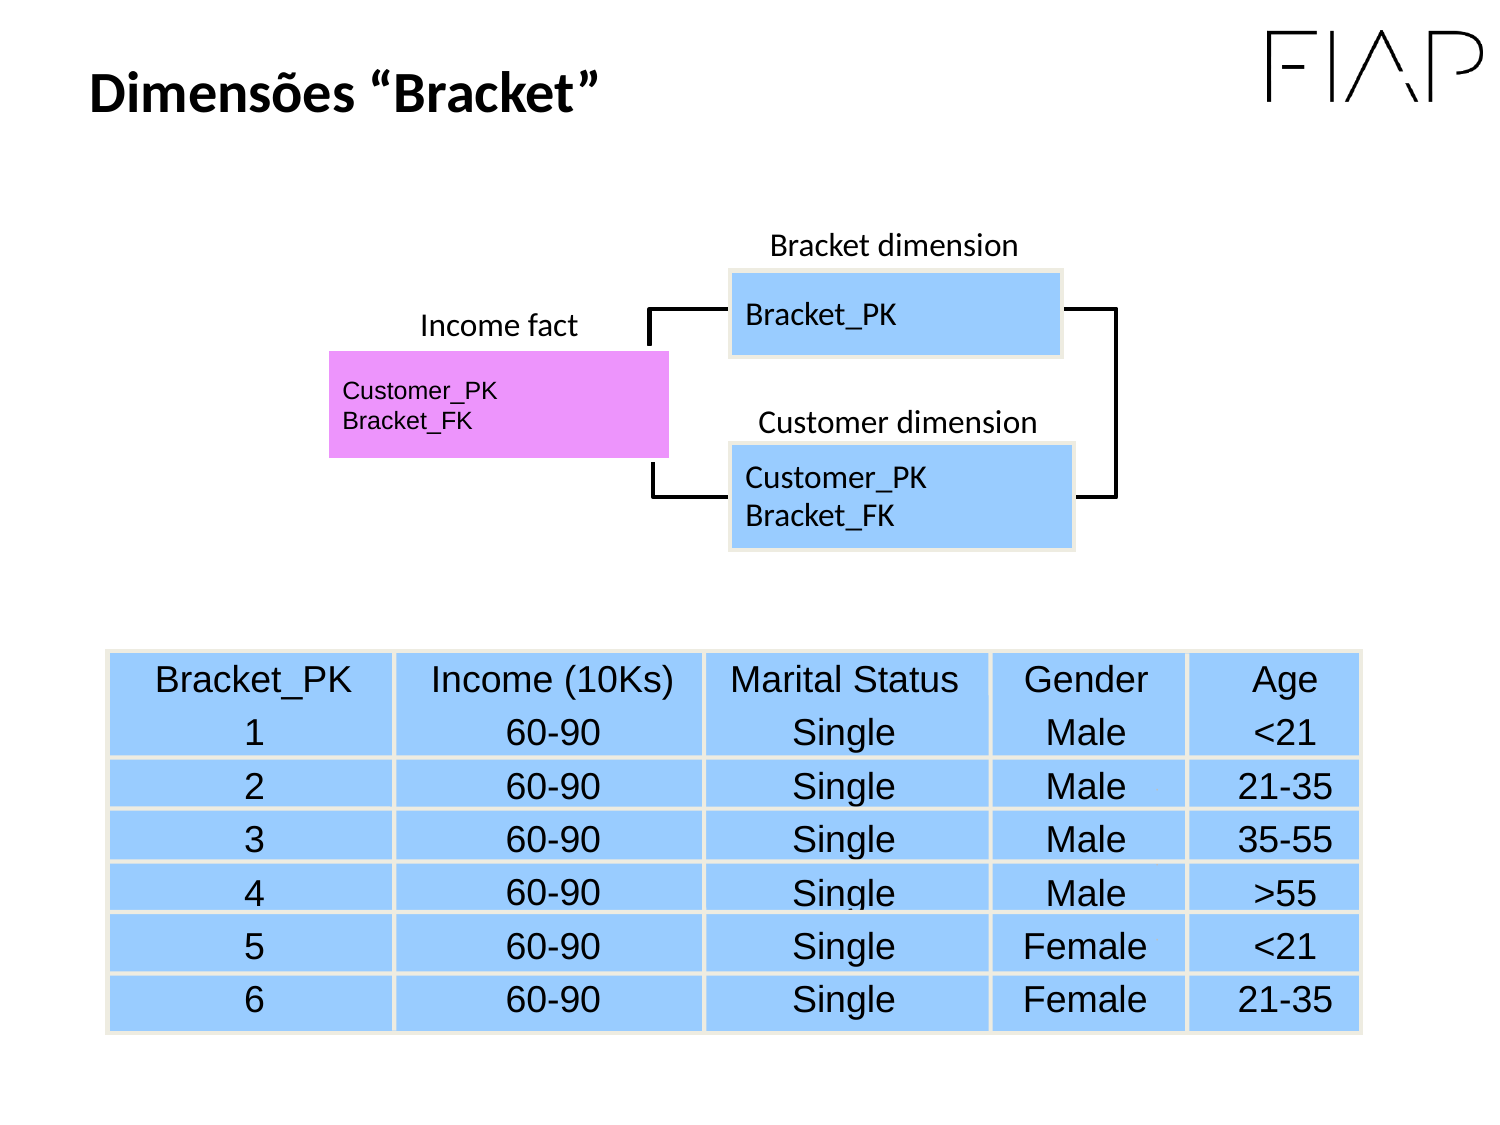

Dimensões “Bracket”
Bracket dimension
Bracket_PK
Income fact

Customer_PK
Bracket_FK
Customer dimension
Customer_PK
Bracket_FK

Bracket_PK
Income (10Ks)
Marital Status
Gender
Age
1
60-90
Single
Male
<21

2
60-90
Single
Male
21-35

3
60-90
Single
Male
35-55

4
60-90
Single
Male
>55

5
60-90
Single
Female
<21

6
60-90
Single
Female
21-35